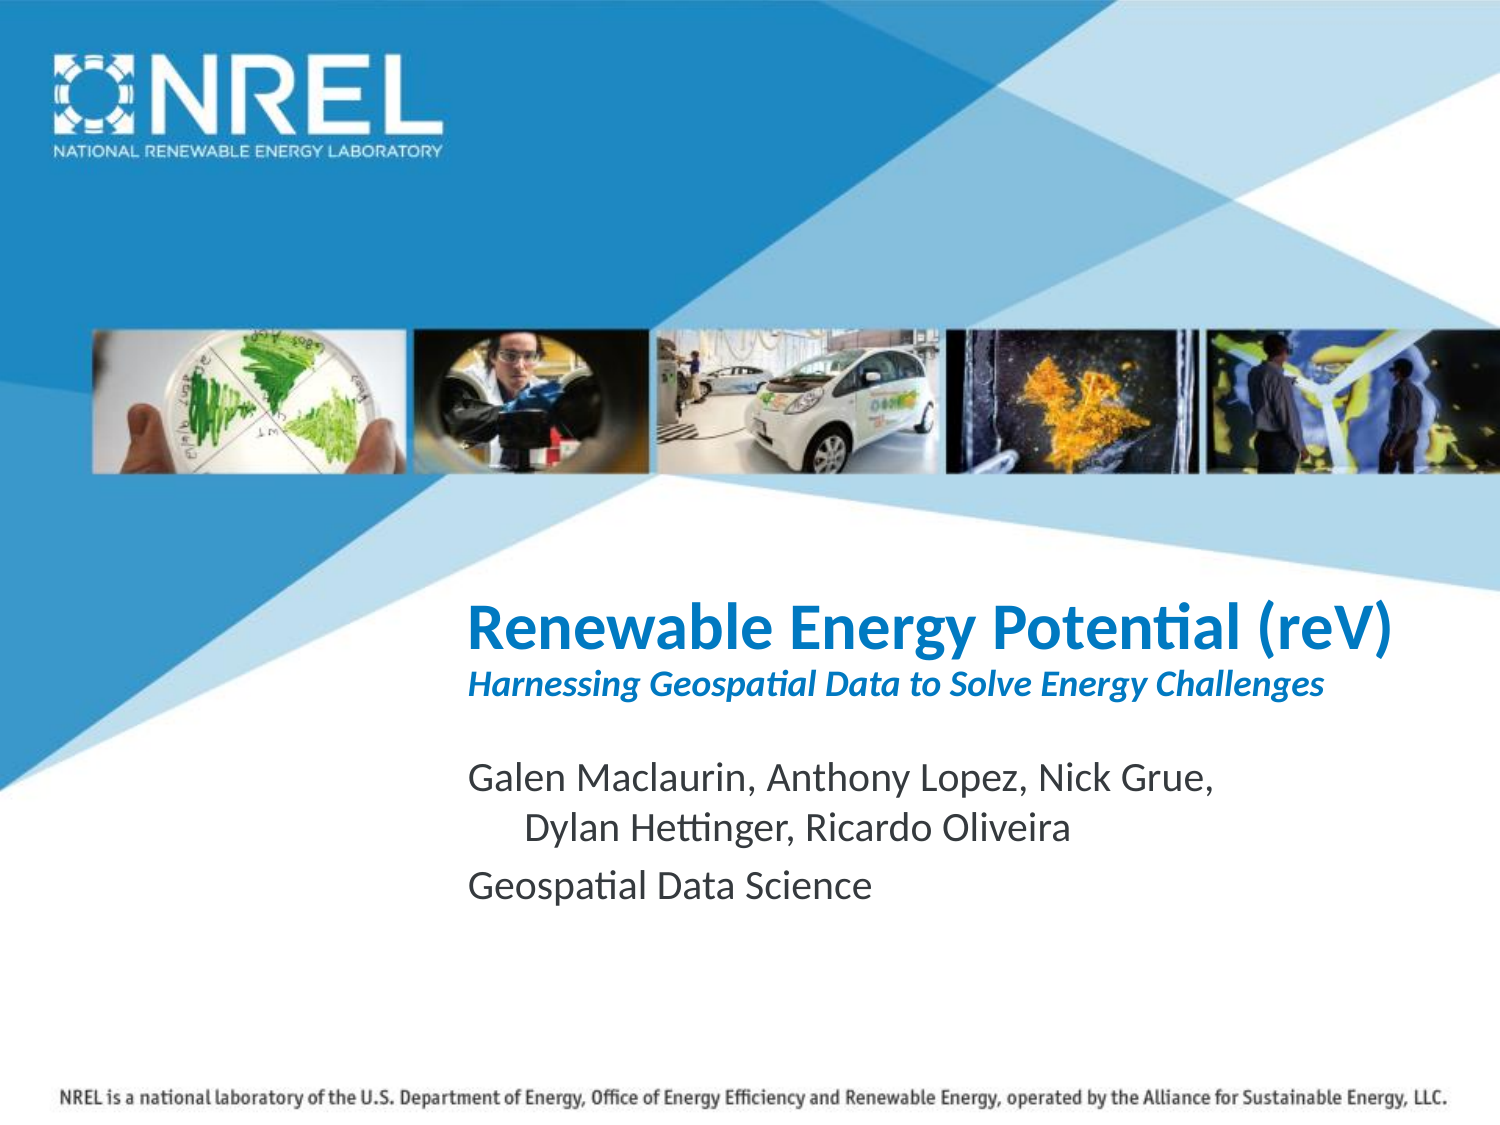

# Renewable Energy Potential (reV) Harnessing Geospatial Data to Solve Energy Challenges
Galen Maclaurin, Anthony Lopez, Nick Grue, Dylan Hettinger, Ricardo Oliveira
Geospatial Data Science